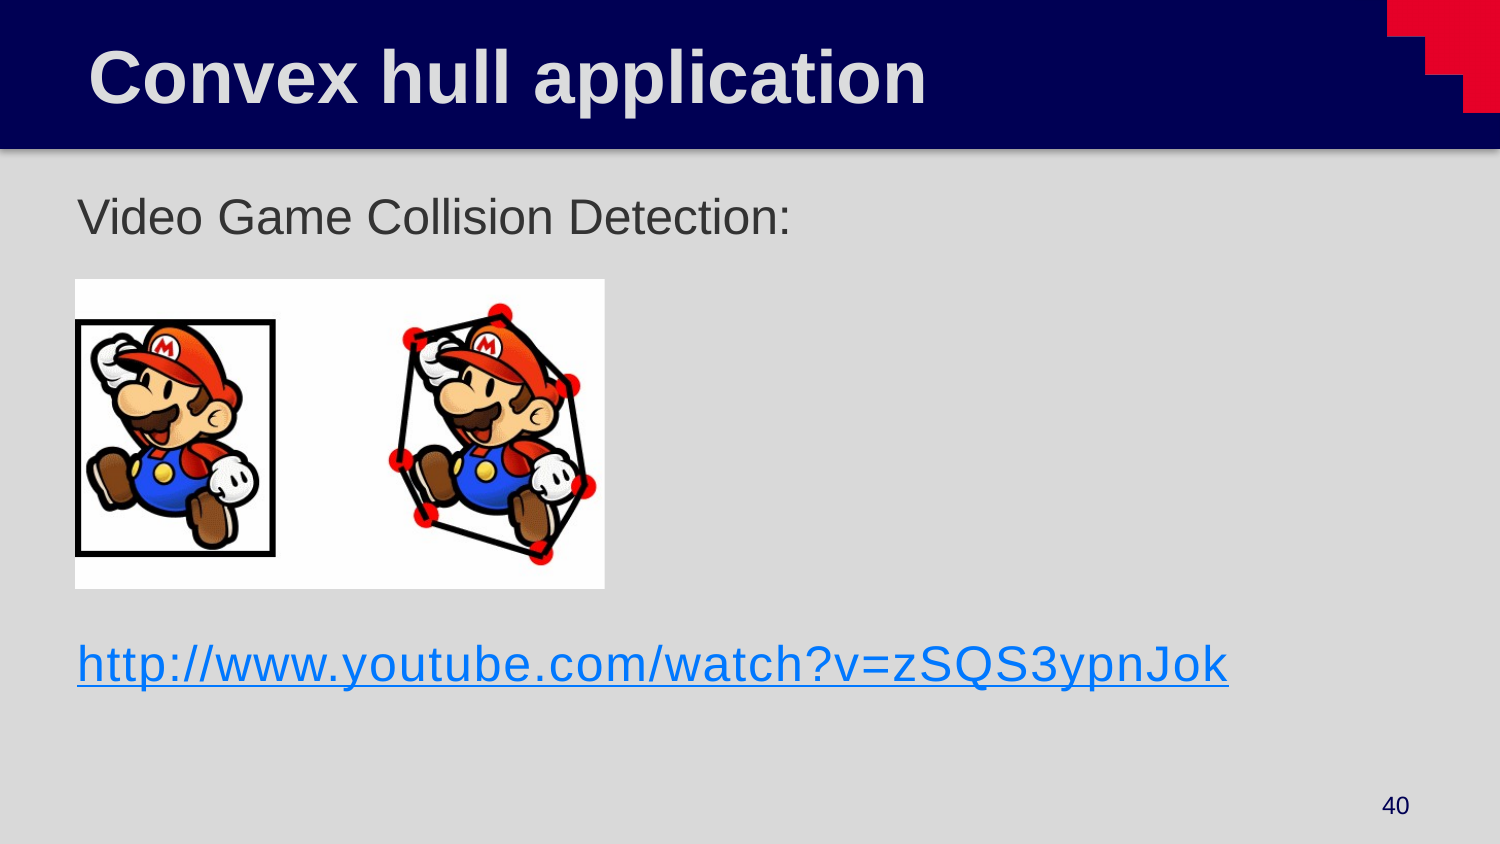

# Convex hull application
Video Game Collision Detection:

http://www.youtube.com/watch?v=zSQS3ypnJok
40